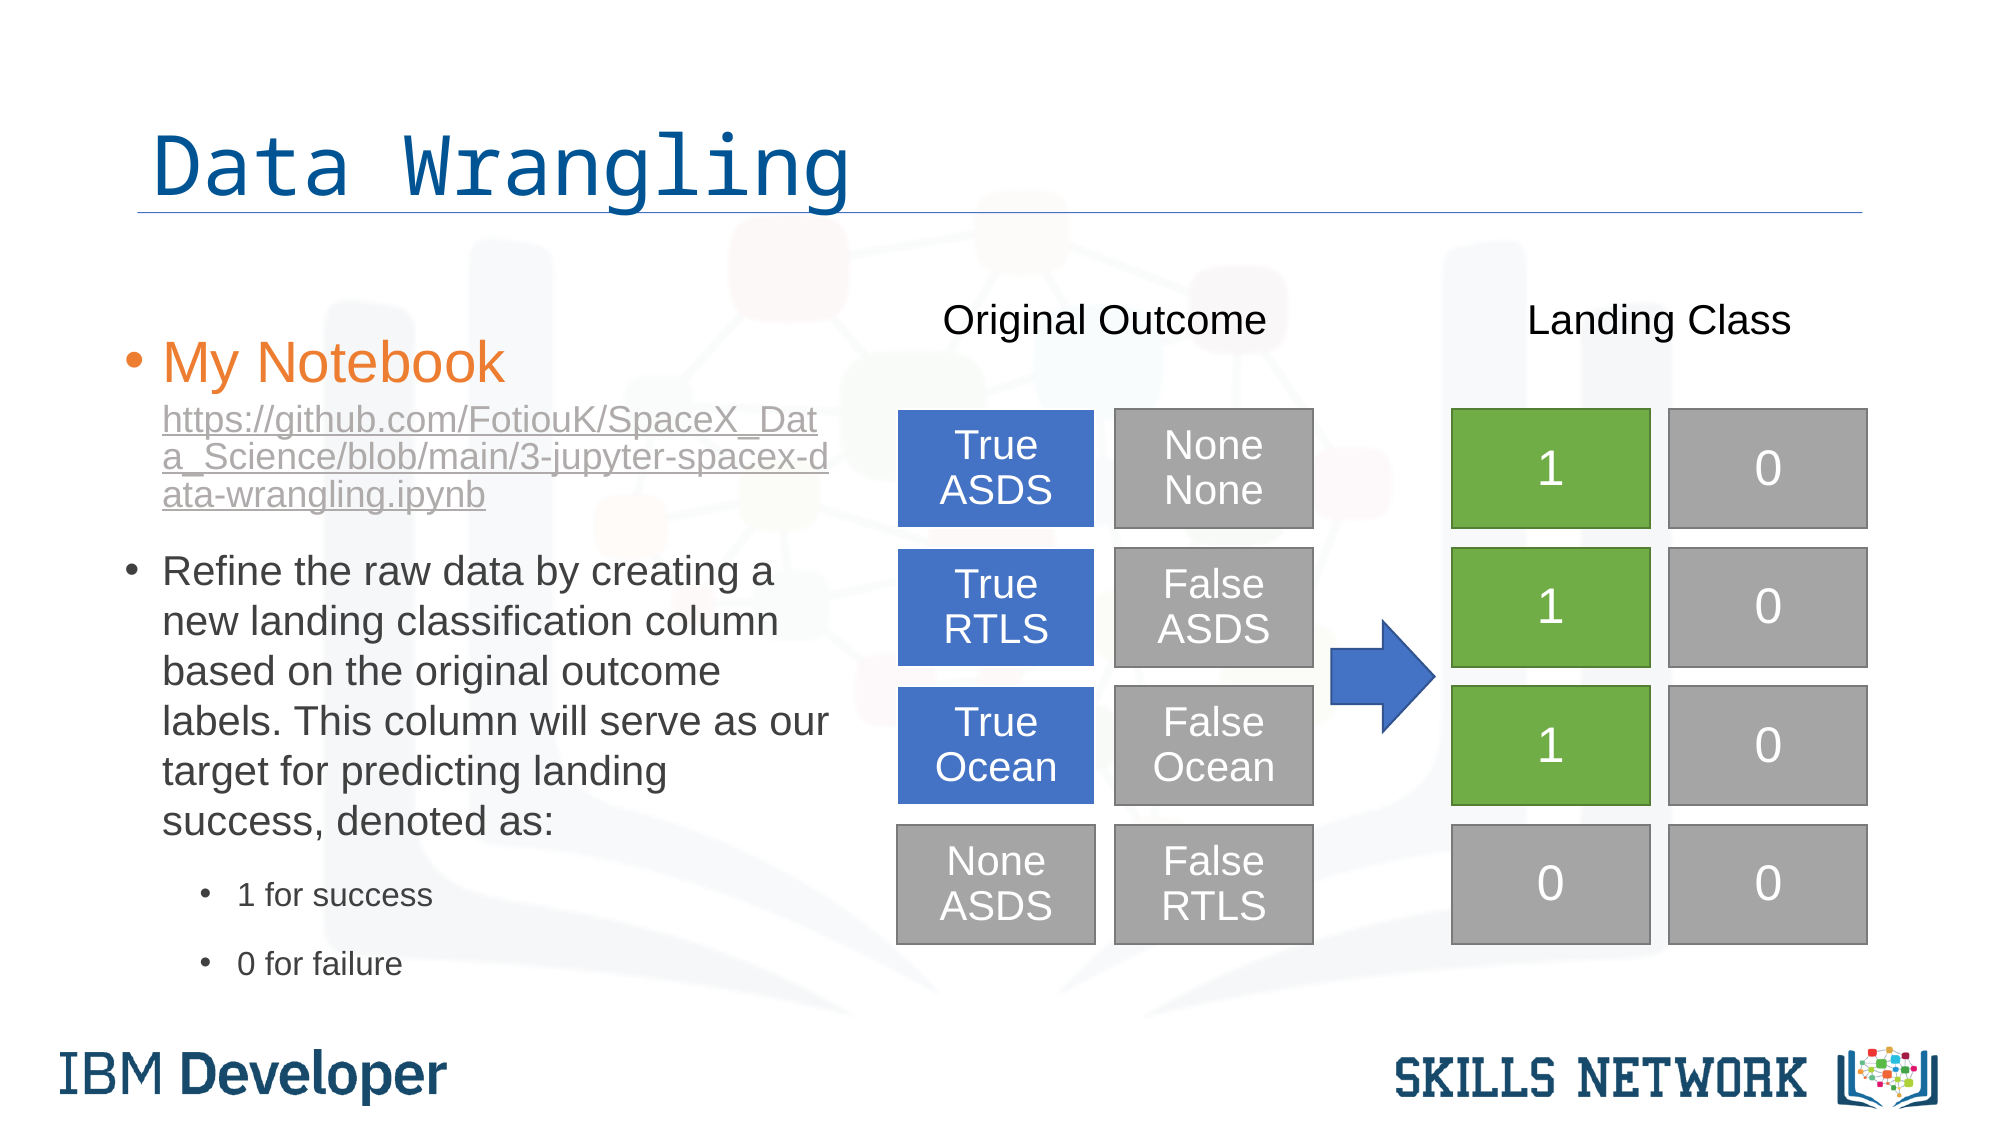

# Data Wrangling

My Notebook https://github.com/FotiouK/SpaceX_Data_Science/blob/main/3-jupyter-spacex-data-wrangling.ipynb
Refine the raw data by creating a new landing classification column based on the original outcome labels. This column will serve as our target for predicting landing success, denoted as:
1 for success
0 for failure
Original Outcome
Landing Class
True ASDS
None None
True RTLS
False ASDS
True Ocean
False Ocean
None ASDS
False RTLS
1
0
1
0
1
0
0
0